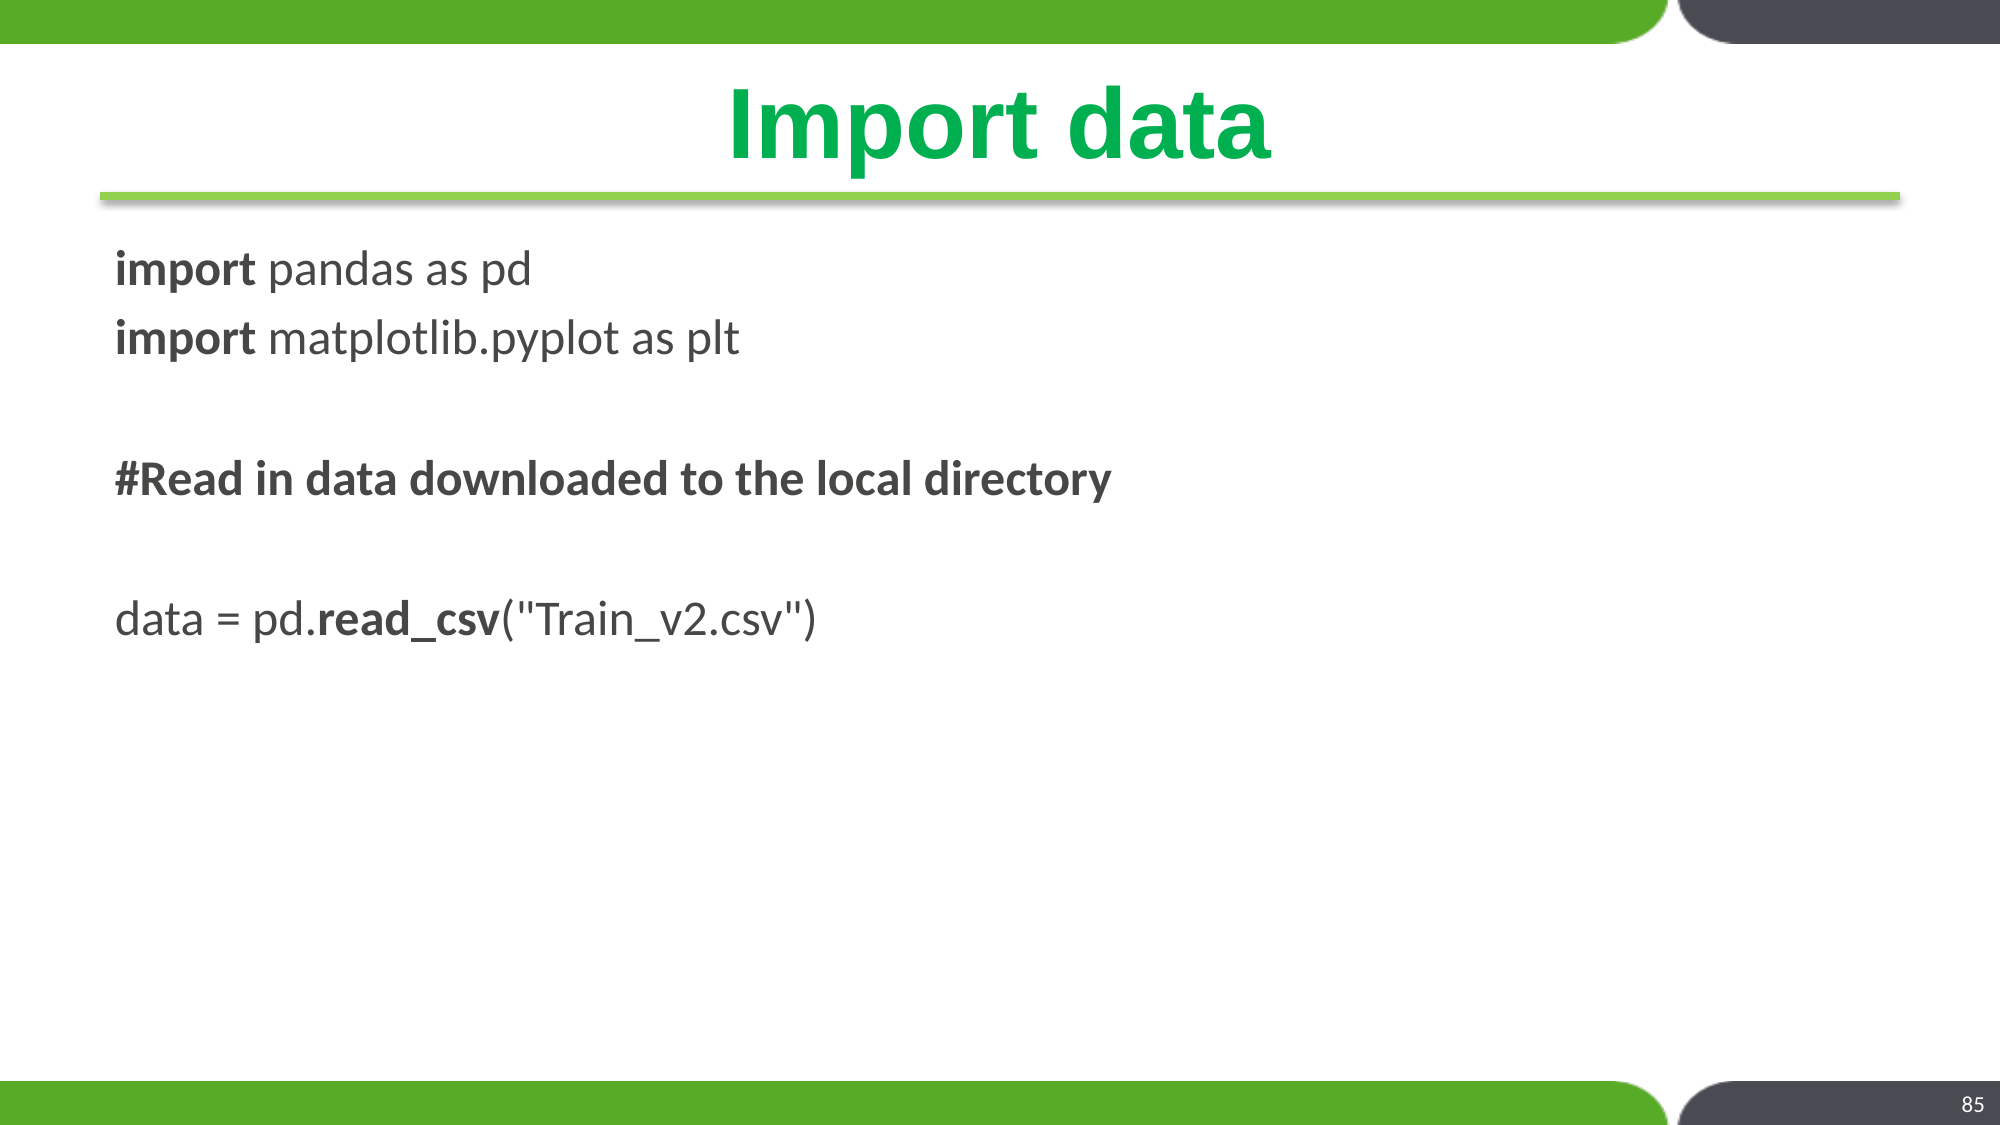

# Import data
import pandas as pd
import matplotlib.pyplot as plt

#Read in data downloaded to the local directory

data = pd.read_csv("Train_v2.csv")
85